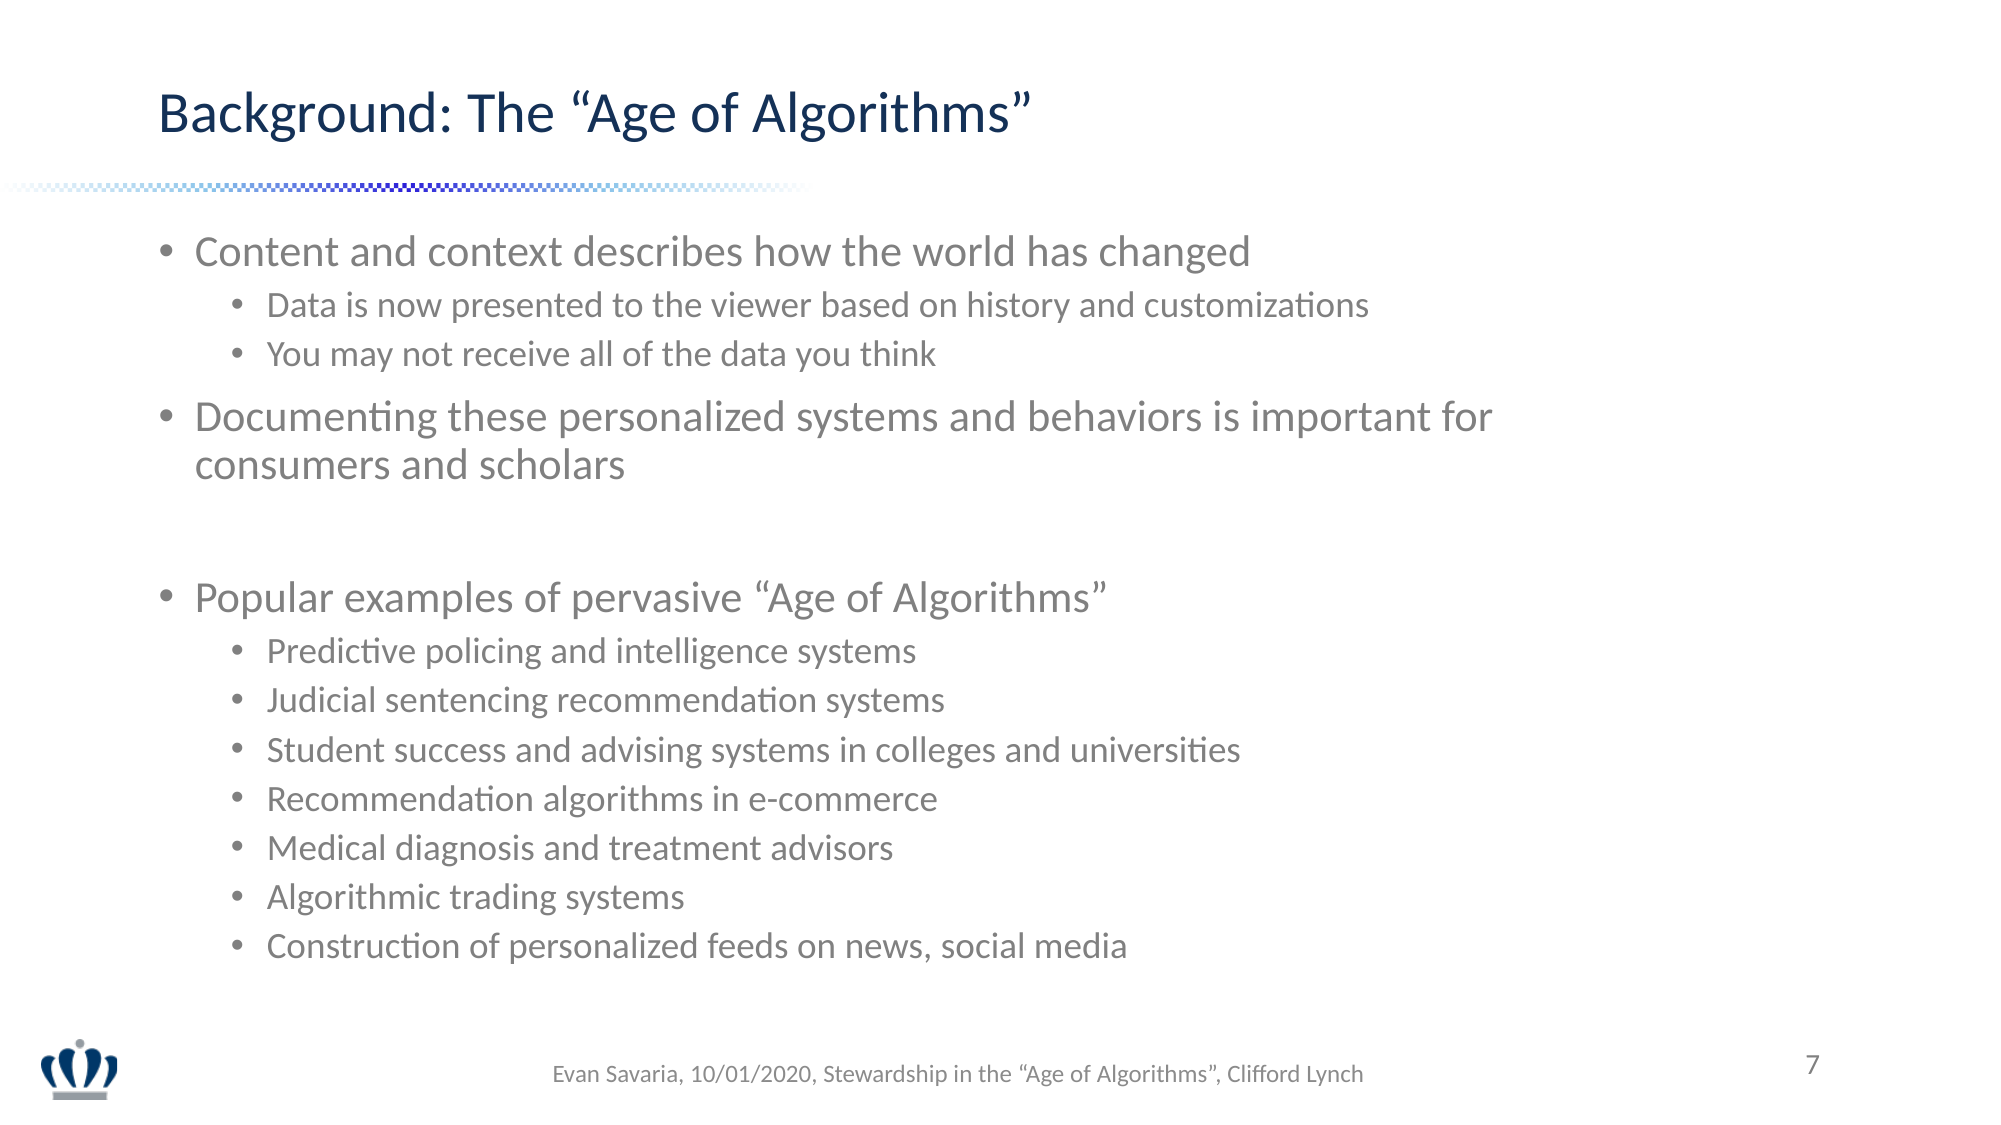

Background: The “Age of Algorithms”

Content and context describes how the world has changed
Data is now presented to the viewer based on history and customizations
You may not receive all of the data you think
Documenting these personalized systems and behaviors is important for consumers and scholars

Popular examples of pervasive “Age of Algorithms”
Predictive policing and intelligence systems
Judicial sentencing recommendation systems
Student success and advising systems in colleges and universities
Recommendation algorithms in e-commerce
Medical diagnosis and treatment advisors
Algorithmic trading systems
Construction of personalized feeds on news, social media
7
Evan Savaria, 10/01/2020, Stewardship in the “Age of Algorithms”, Clifford Lynch